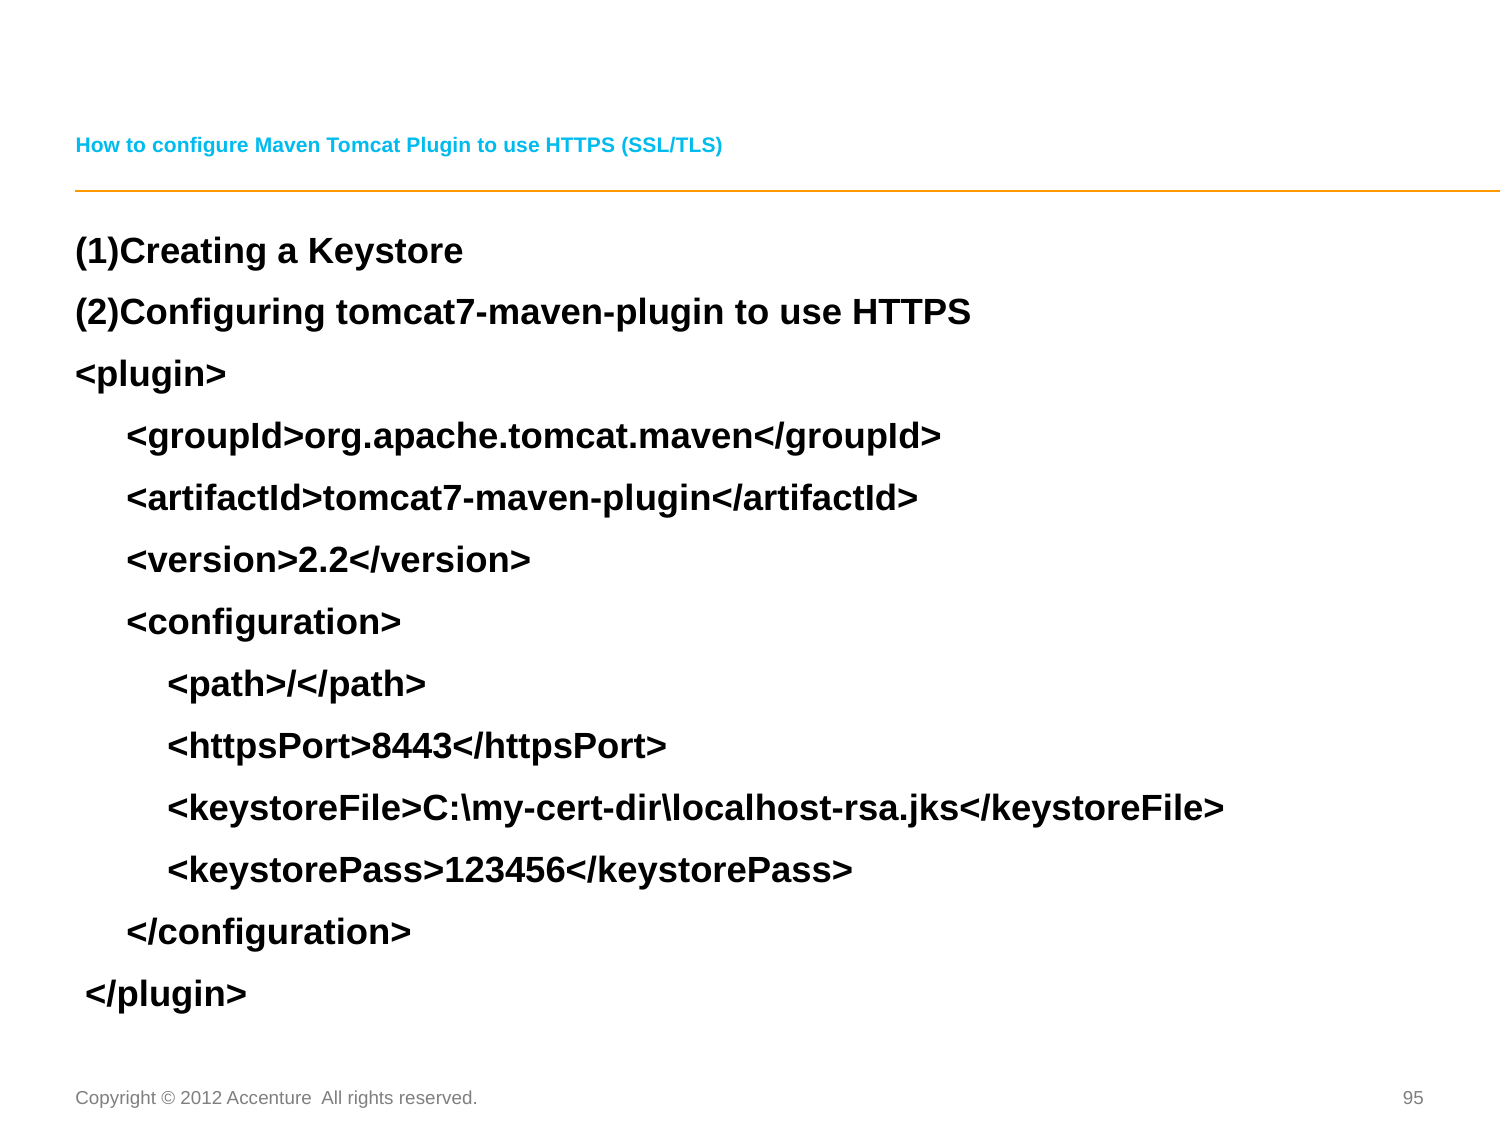

# How to configure Maven Tomcat Plugin to use HTTPS (SSL/TLS)
(1)Creating a Keystore
(2)Configuring tomcat7-maven-plugin to use HTTPS
<plugin>
     <groupId>org.apache.tomcat.maven</groupId>
     <artifactId>tomcat7-maven-plugin</artifactId>
     <version>2.2</version>
     <configuration>
         <path>/</path>
         <httpsPort>8443</httpsPort>
         <keystoreFile>C:\my-cert-dir\localhost-rsa.jks</keystoreFile>
         <keystorePass>123456</keystorePass>
     </configuration>
 </plugin>